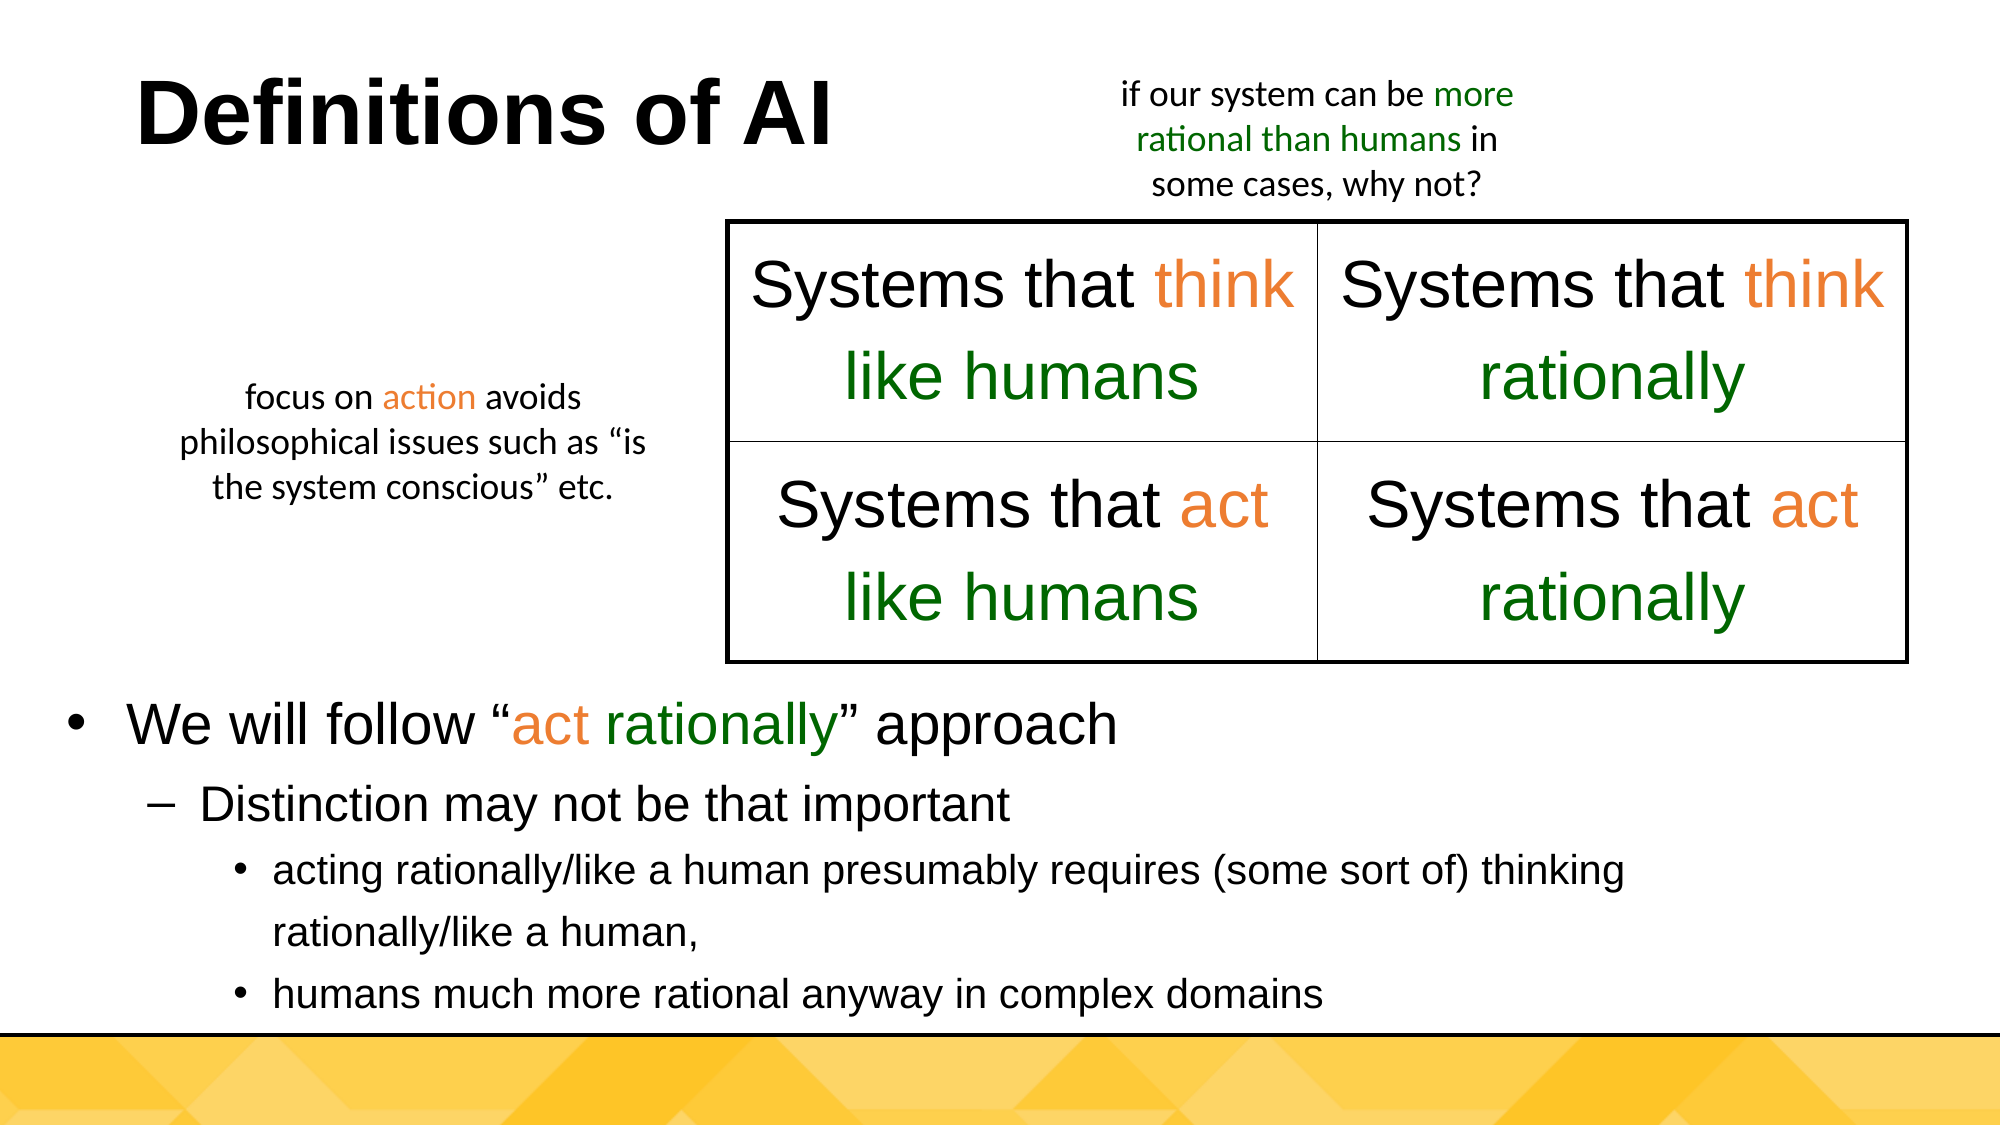

# Definitions of AI
if our system can be more rational than humans in some cases, why not?
| Systems that think like humans | Systems that think rationally |
| --- | --- |
| Systems that act like humans | Systems that act rationally |
focus on action avoids philosophical issues such as “is the system conscious” etc.
We will follow “act rationally” approach
Distinction may not be that important
acting rationally/like a human presumably requires (some sort of) thinking rationally/like a human,
humans much more rational anyway in complex domains